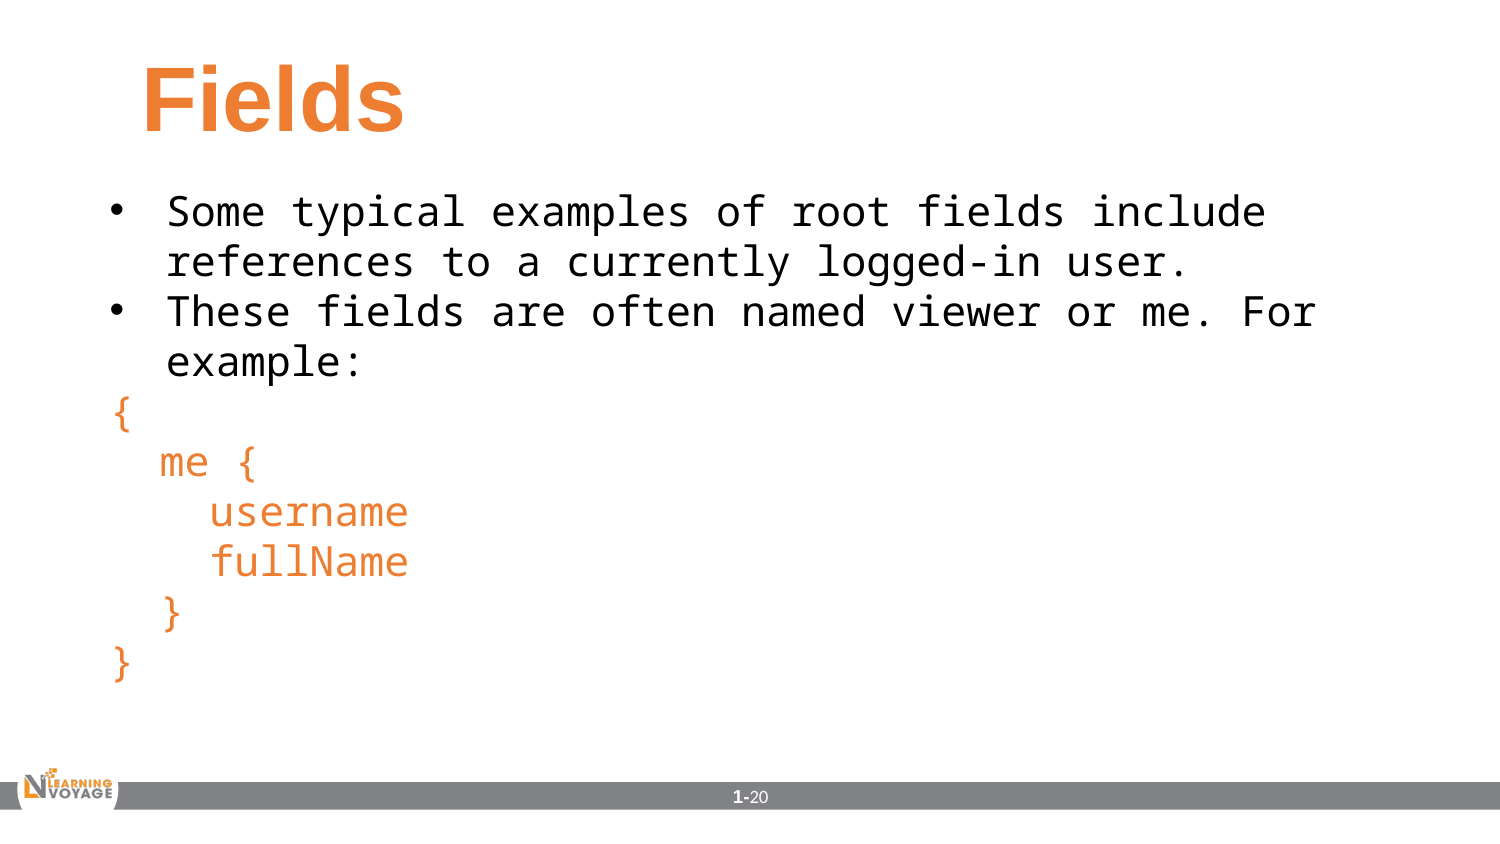

Fields
Some typical examples of root fields include references to a currently logged-in user.
These fields are often named viewer or me. For example:
{
  me {
    username
    fullName
  }
}

1-20